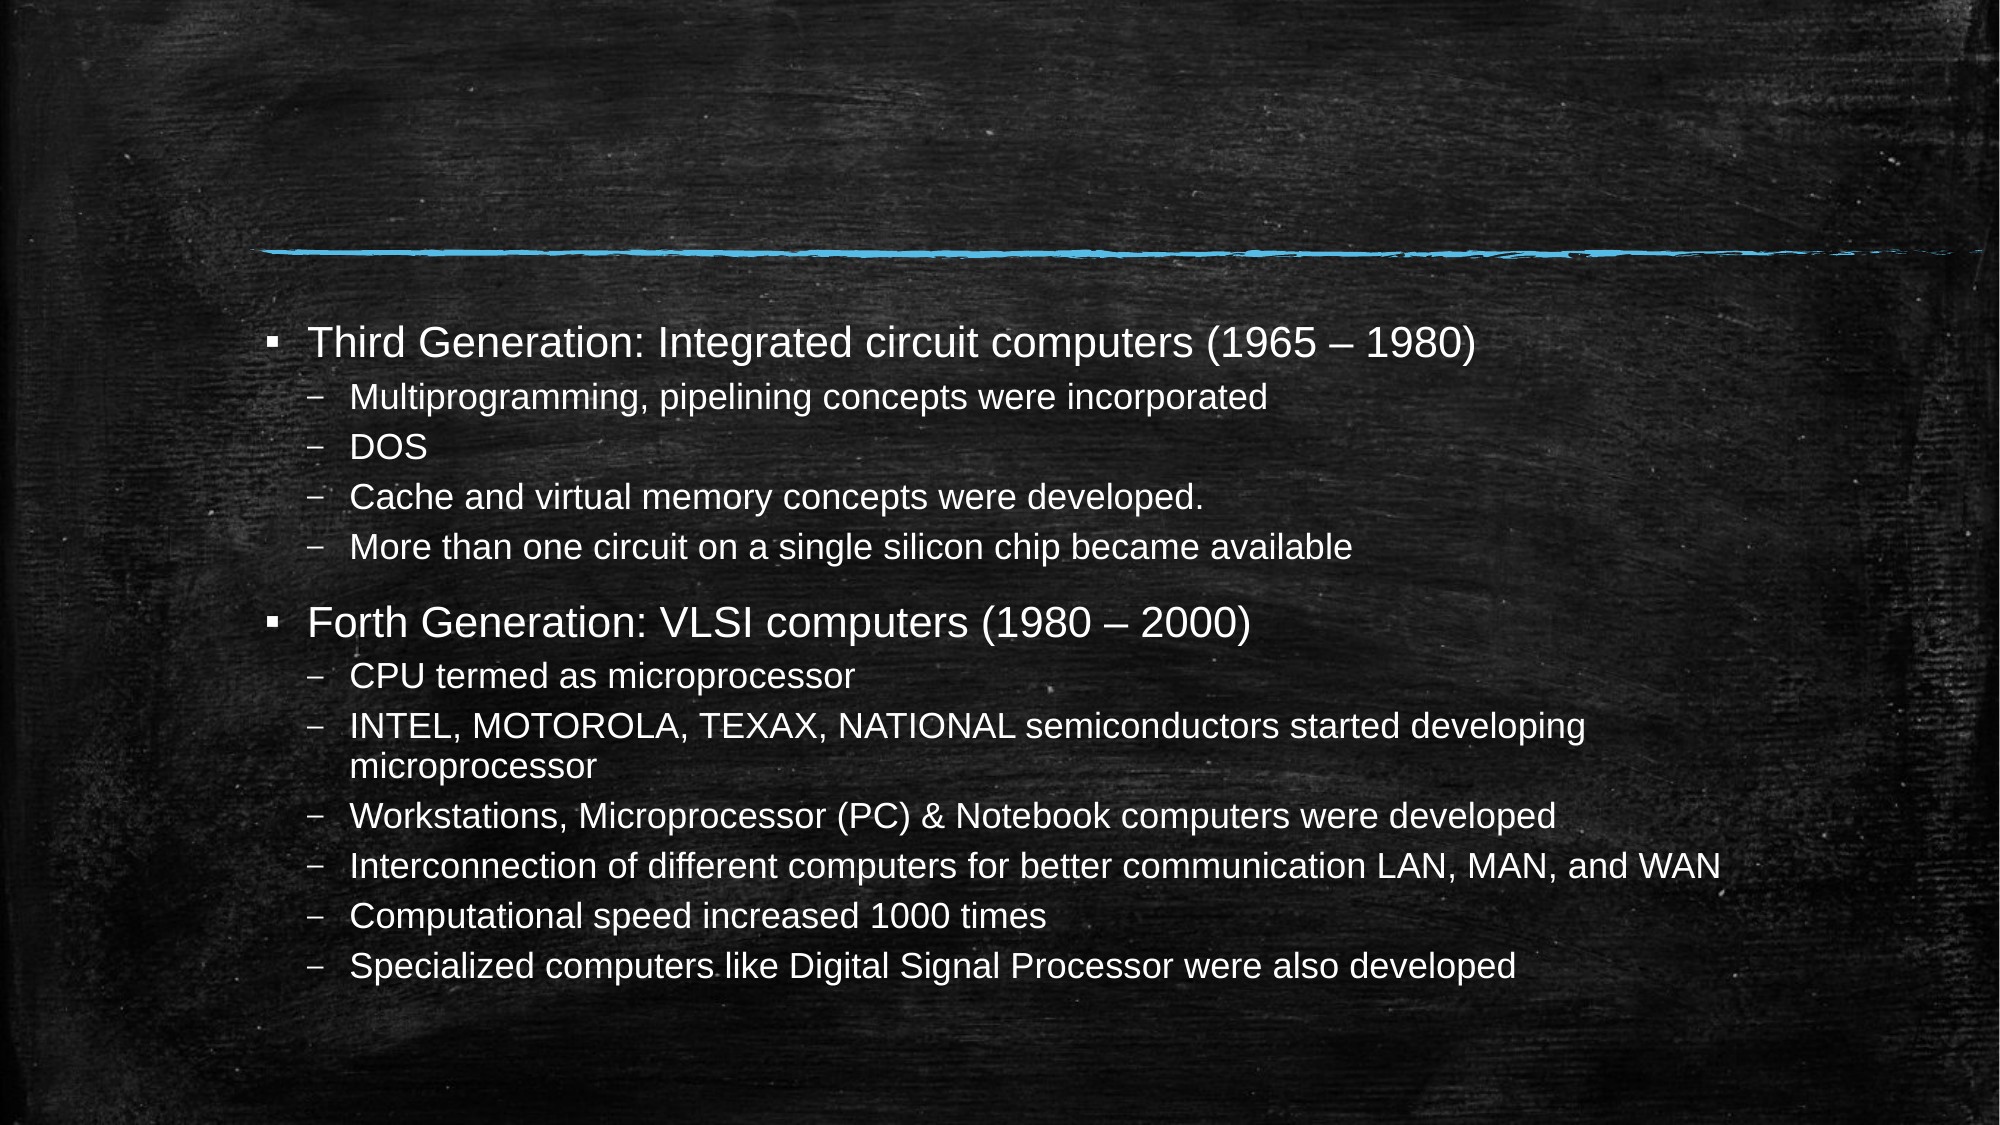

#
Third Generation: Integrated circuit computers (1965 – 1980)
Multiprogramming, pipelining concepts were incorporated
DOS
Cache and virtual memory concepts were developed.
More than one circuit on a single silicon chip became available
Forth Generation: VLSI computers (1980 – 2000)
CPU termed as microprocessor
INTEL, MOTOROLA, TEXAX, NATIONAL semiconductors started developing microprocessor
Workstations, Microprocessor (PC) & Notebook computers were developed
Interconnection of different computers for better communication LAN, MAN, and WAN
Computational speed increased 1000 times
Specialized computers like Digital Signal Processor were also developed